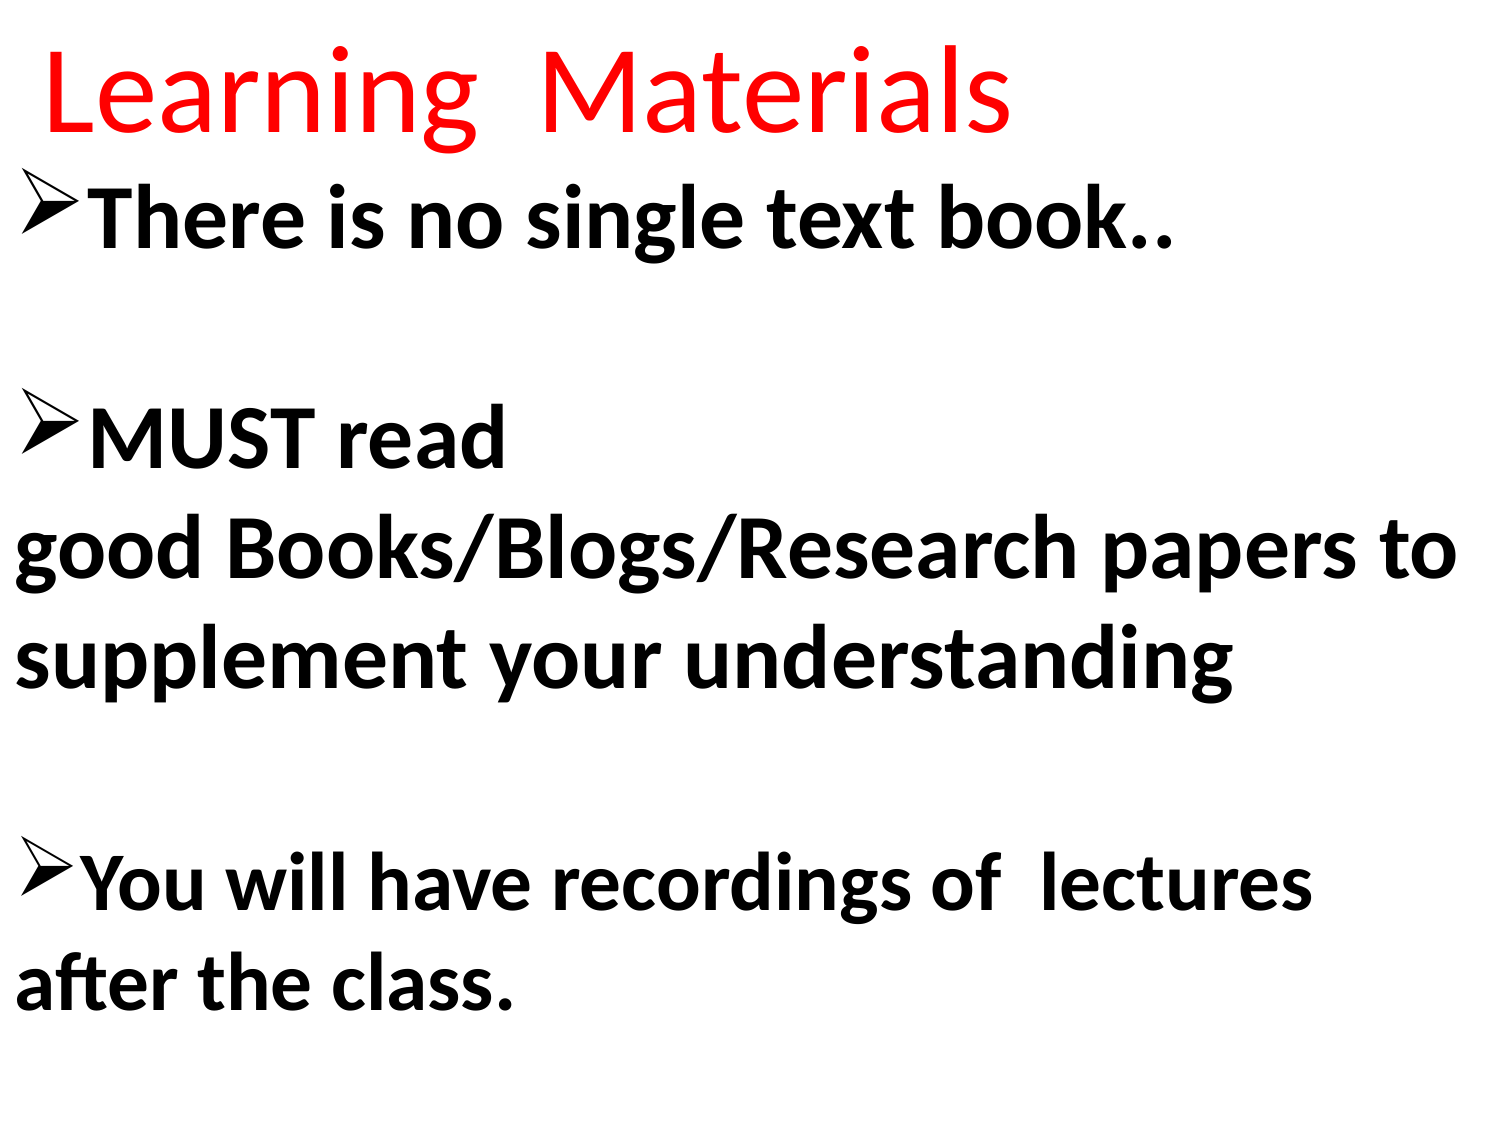

Learning  Materials
There is no single text book..

MUST read
good Books/Blogs/Research papers to supplement your understanding

You will have recordings of  lectures after the class.